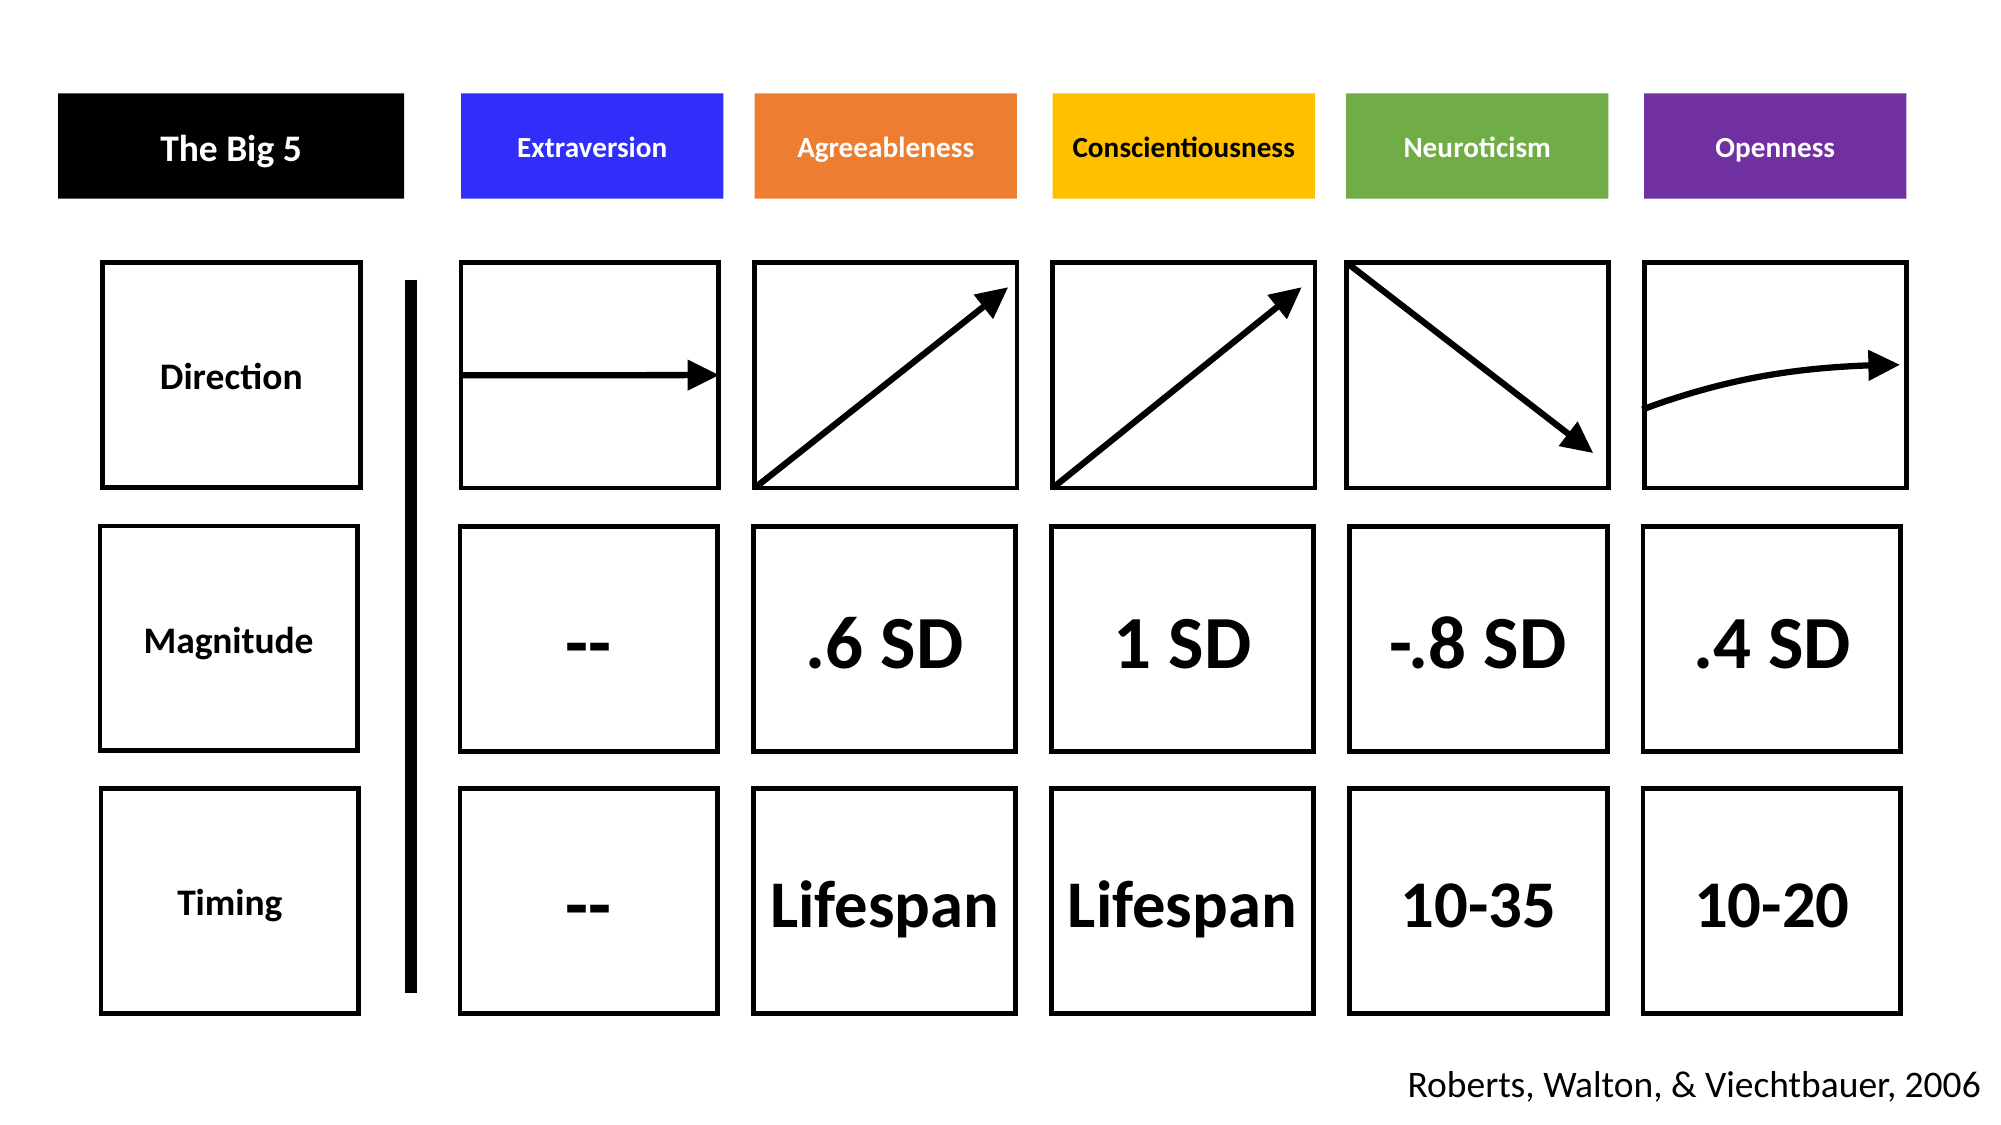

The Big 5
Extraversion
Conscientiousness
Agreeableness
Neuroticism
Openness

Direction

Magnitude
--
.6 SD
1 SD
-.8 SD
.4 SD
--
Lifespan
Lifespan
10-35
10-20
Timing
Roberts, Walton, & Viechtbauer, 2006